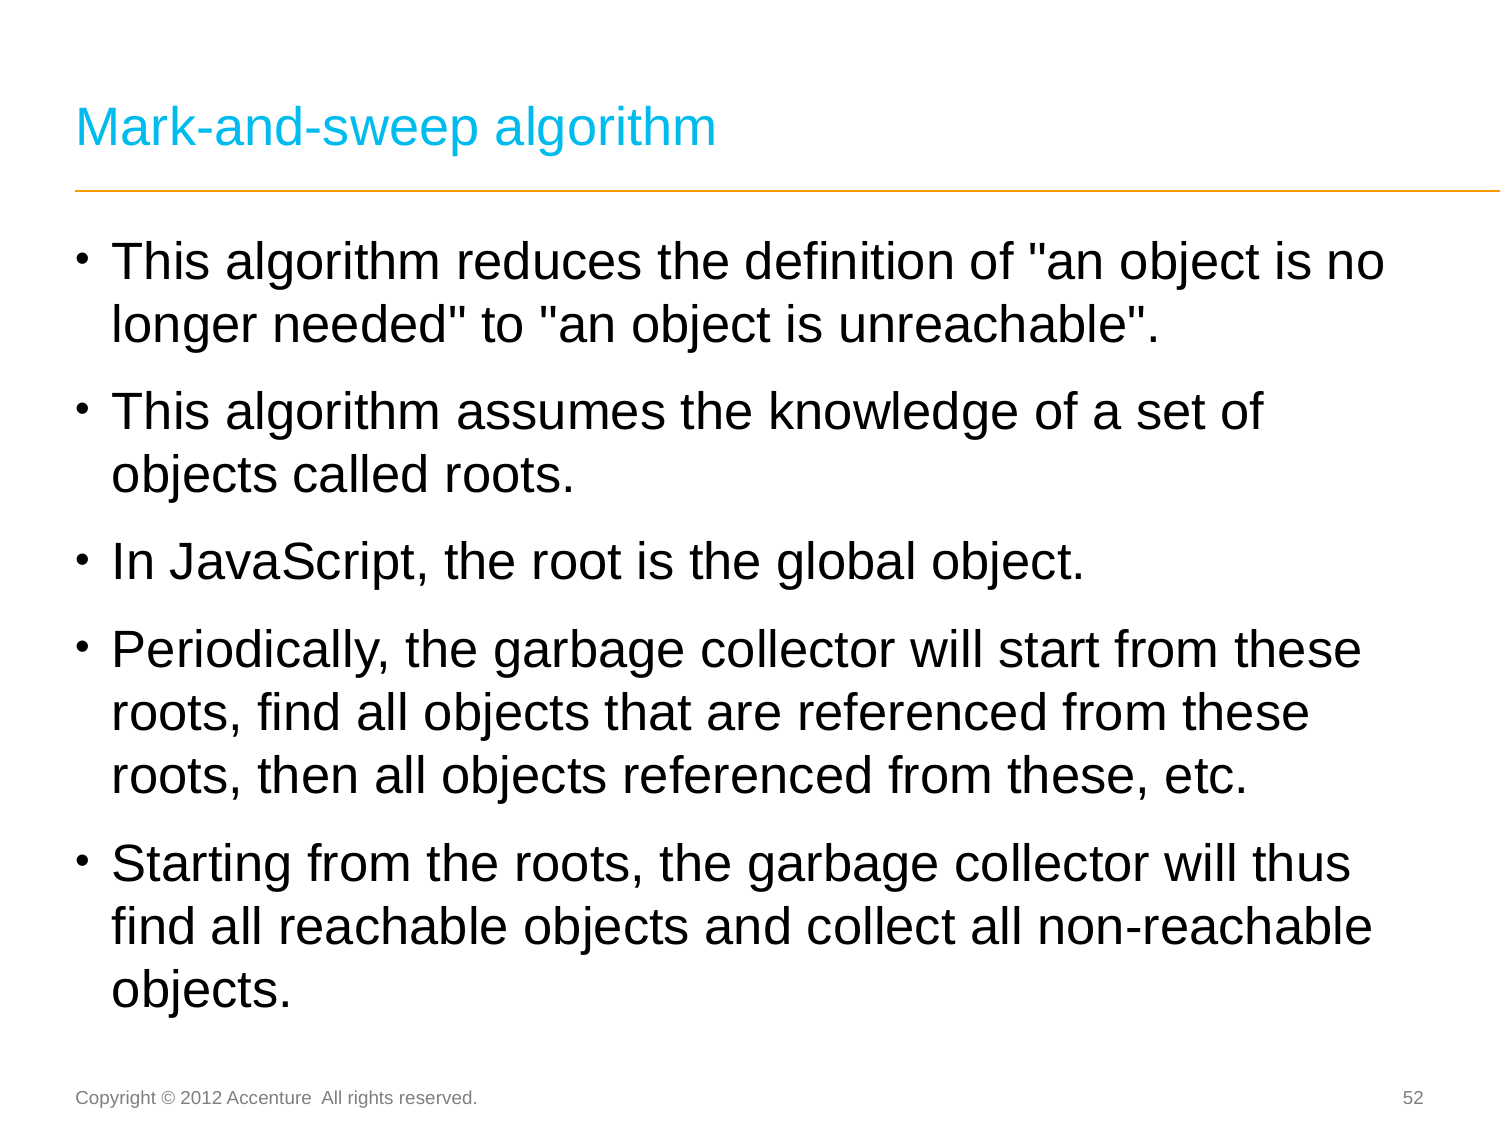

# Mark-and-sweep algorithm
This algorithm reduces the definition of "an object is no longer needed" to "an object is unreachable".
This algorithm assumes the knowledge of a set of objects called roots.
In JavaScript, the root is the global object.
Periodically, the garbage collector will start from these roots, find all objects that are referenced from these roots, then all objects referenced from these, etc.
Starting from the roots, the garbage collector will thus find all reachable objects and collect all non-reachable objects.